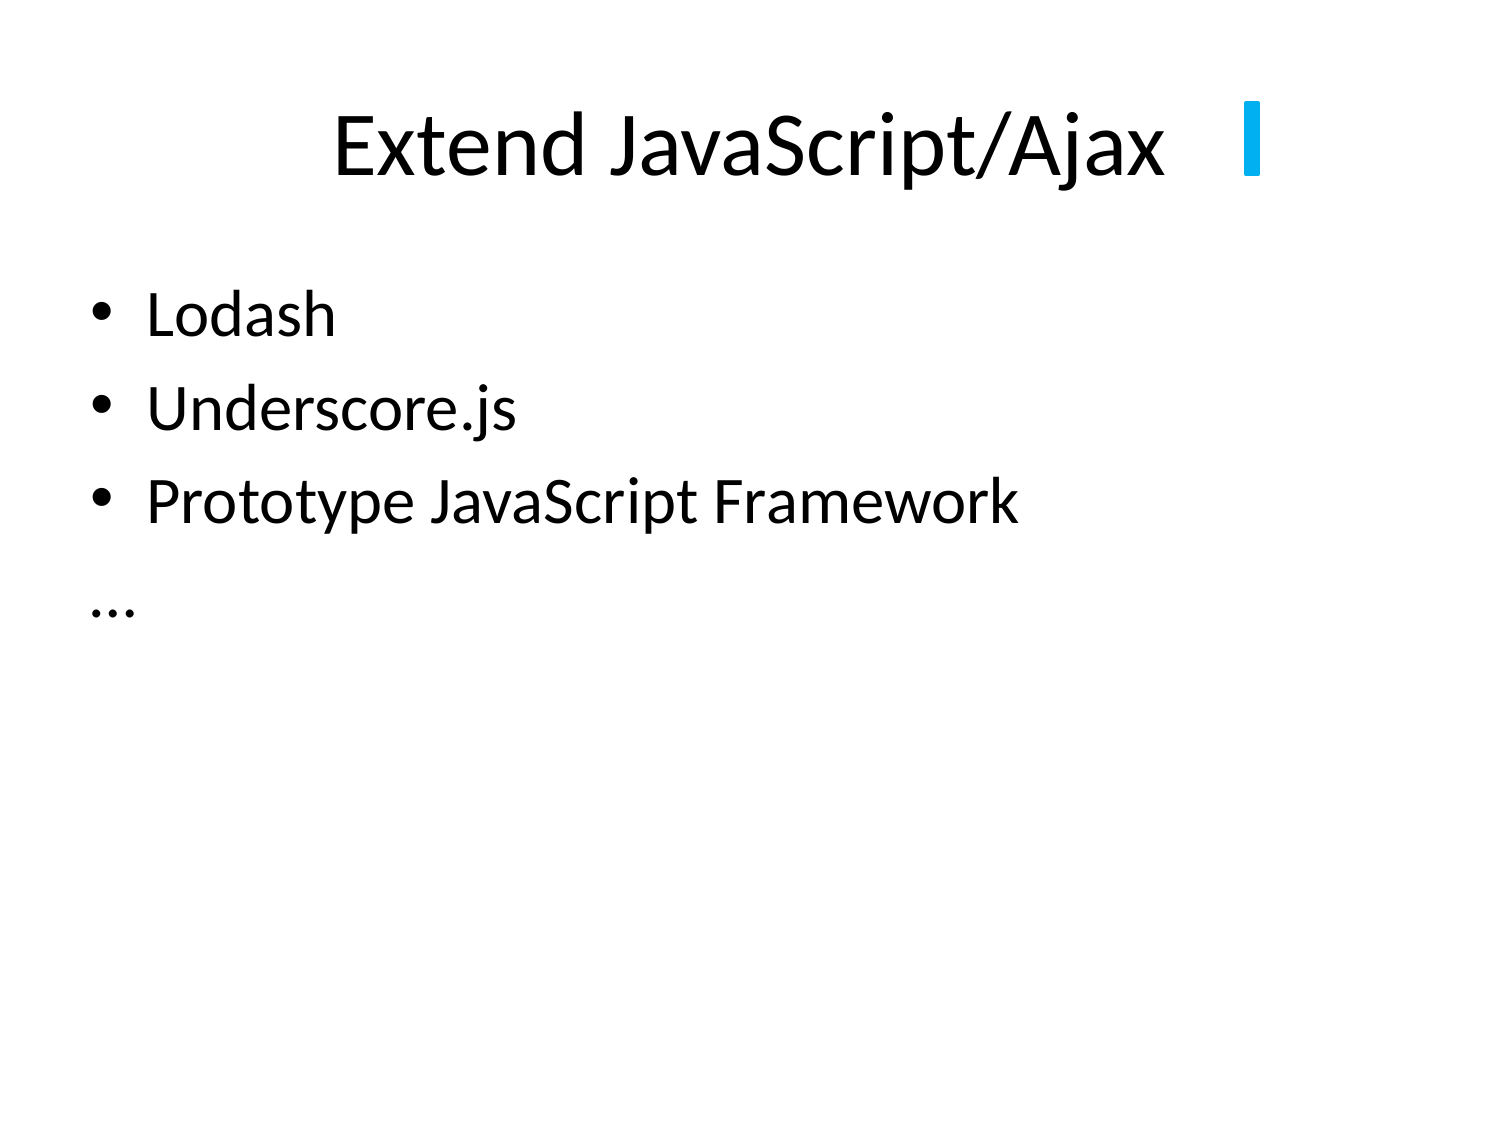

# Extend JavaScript/Ajax

Lodash
Underscore.js
Prototype JavaScript Framework
…